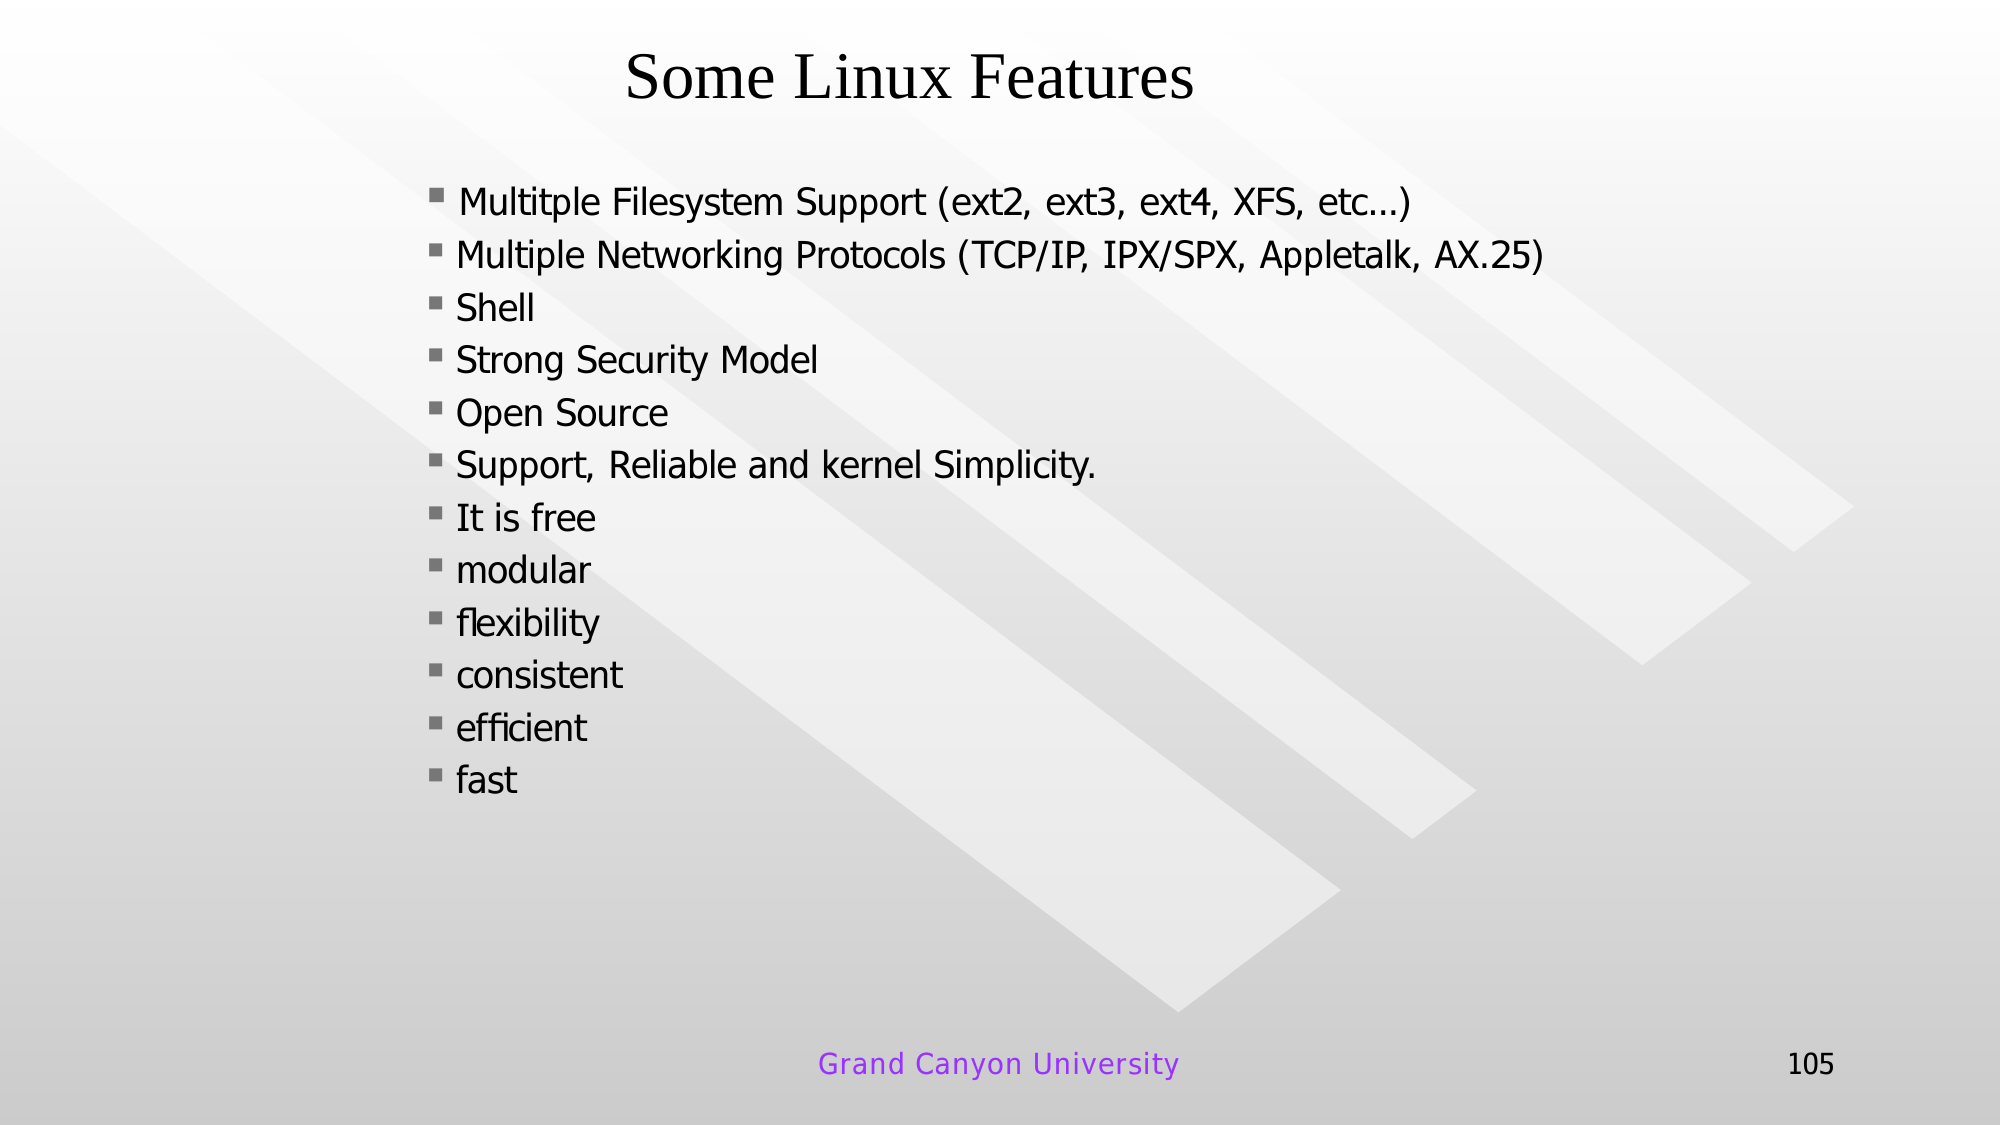

# Some Linux Features
 Multitple Filesystem Support (ext2, ext3, ext4, XFS, etc…)
 Multiple Networking Protocols (TCP/IP, IPX/SPX, Appletalk, AX.25)
 Shell
 Strong Security Model
 Open Source
 Support, Reliable and kernel Simplicity.
 It is free
 modular
 flexibility
 consistent
 efficient
 fast
Grand Canyon University
105